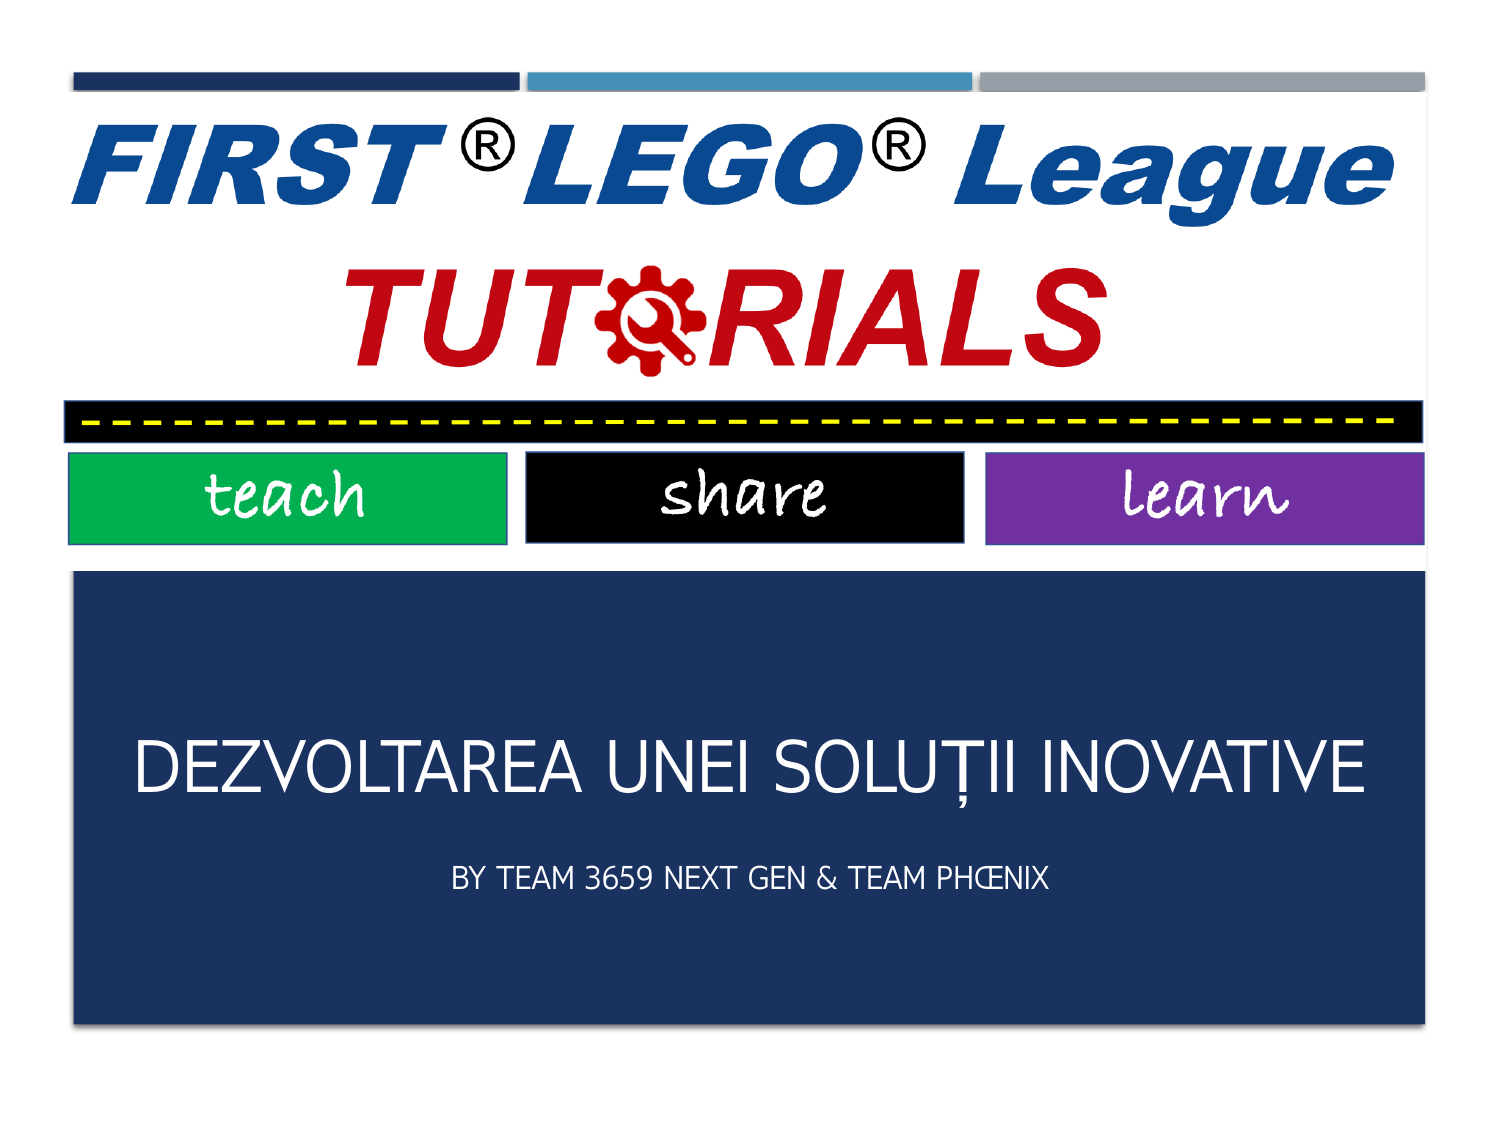

# Dezvoltarea unei soluții inovative
By Team 3659 NeXt Gen & Team Phoenix